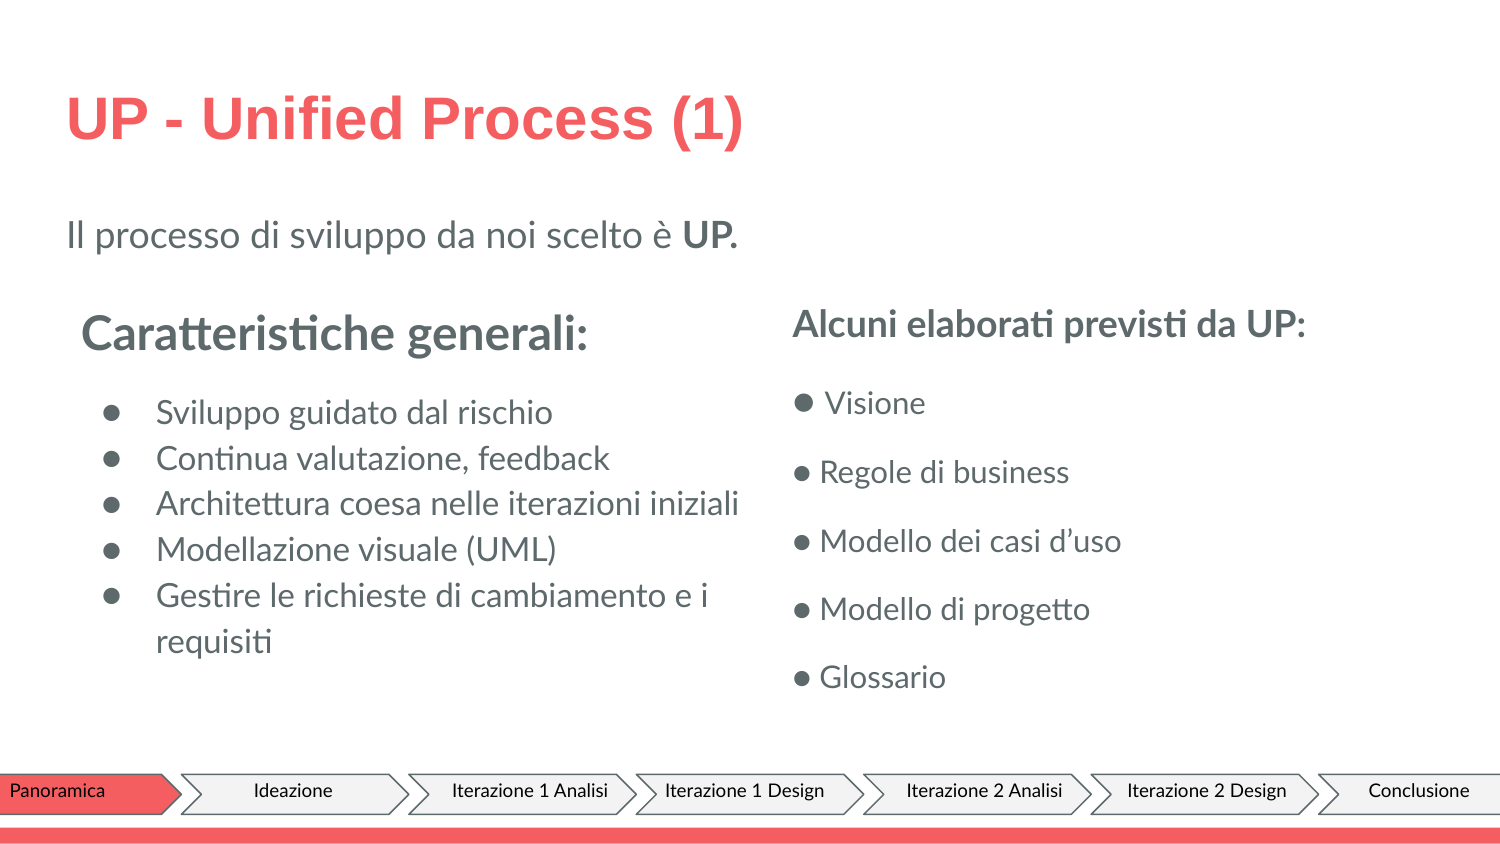

# UP - Unified Process (1)
Il processo di sviluppo da noi scelto è UP.
Caratteristiche generali:
Sviluppo guidato dal rischio
Continua valutazione, feedback
Architettura coesa nelle iterazioni iniziali
Modellazione visuale (UML)
Gestire le richieste di cambiamento e i requisiti
Alcuni elaborati previsti da UP:
● Visione
● Regole di business
● Modello dei casi d’uso
● Modello di progetto
● Glossario
Panoramica
Ideazione
Iterazione 1 Analisi
Iterazione 1 Design
Iterazione 2 Analisi
Iterazione 2 Design
Conclusione